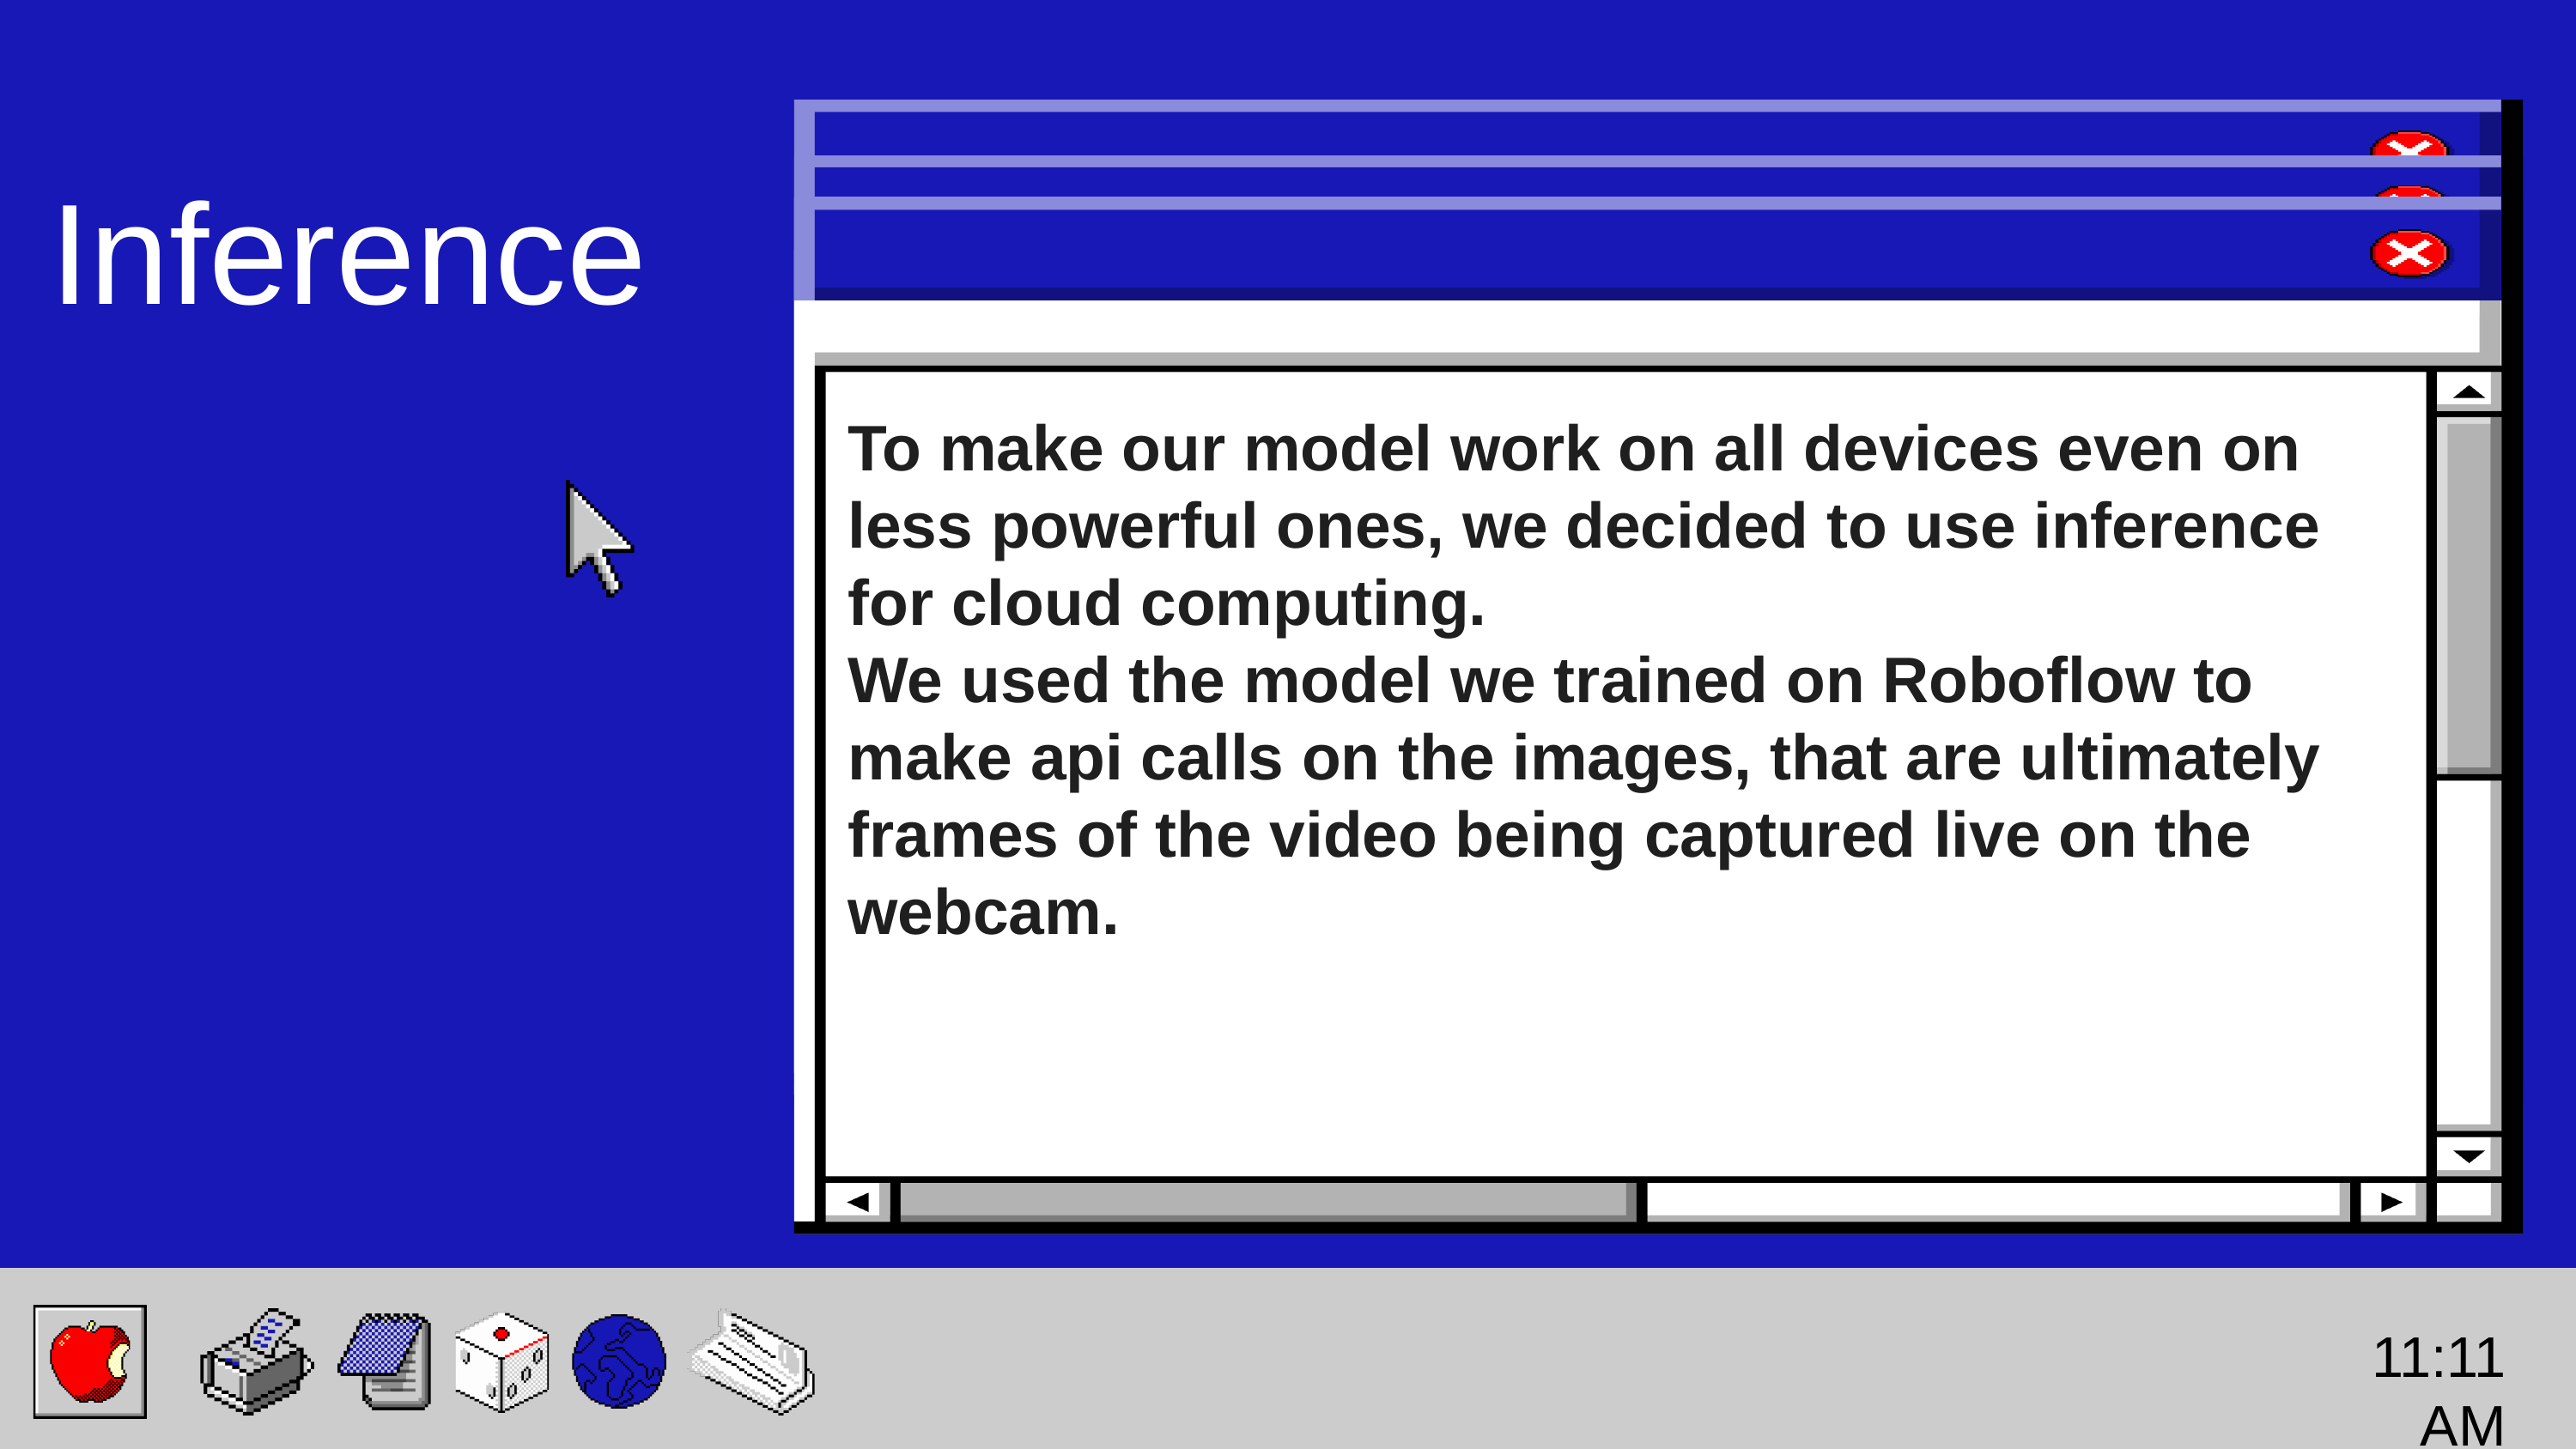

Inference

To make our model work on all devices even on less powerful ones, we decided to use inference for cloud computing.
We used the model we trained on Roboflow to make api calls on the images, that are ultimately frames of the video being captured live on the webcam.

11:11AM